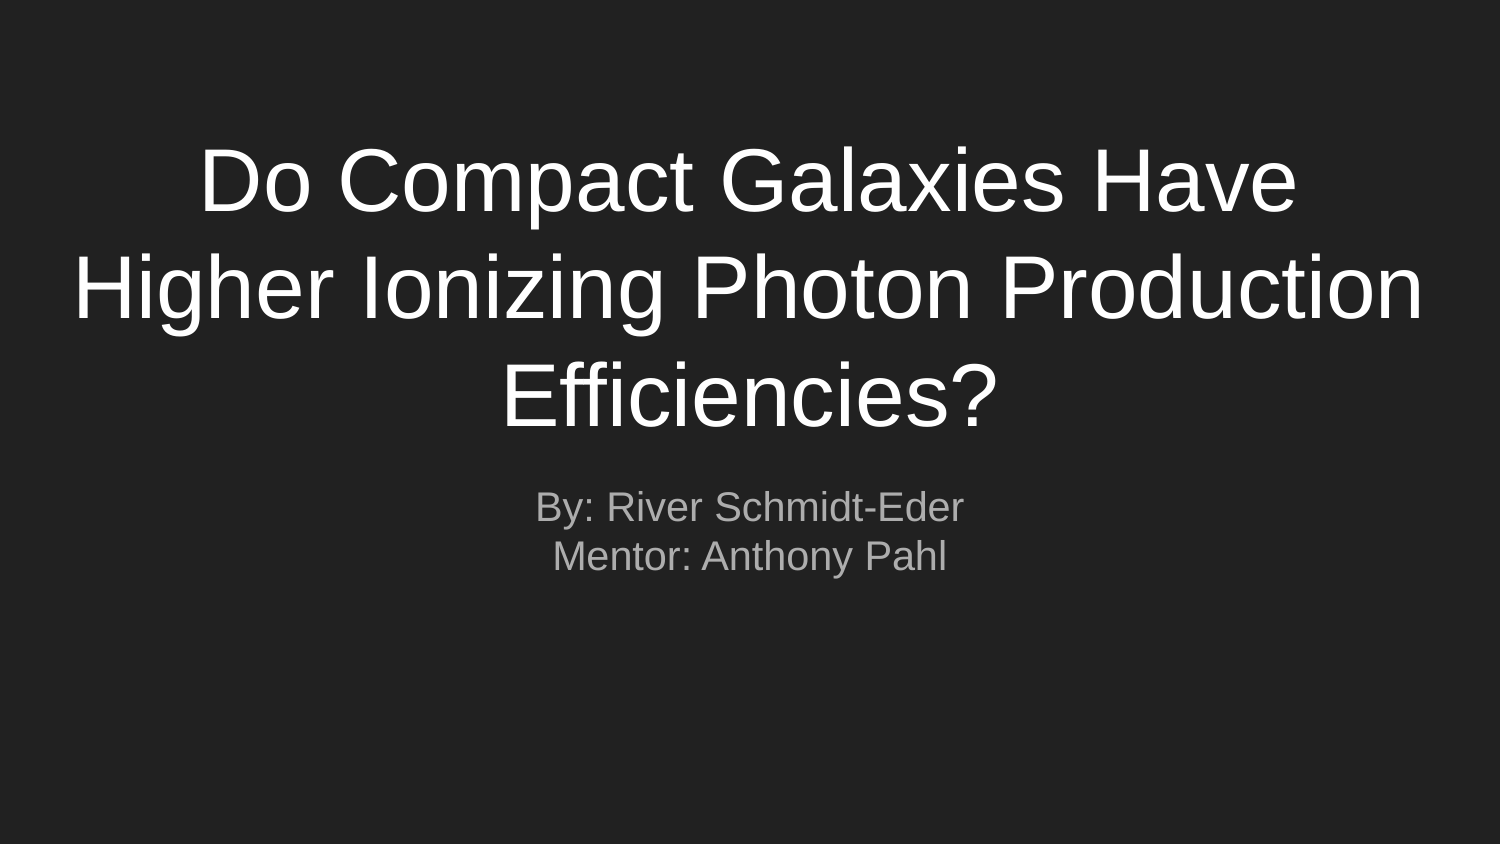

# Do Compact Galaxies Have Higher Ionizing Photon Production Efficiencies?
By: River Schmidt-Eder
Mentor: Anthony Pahl